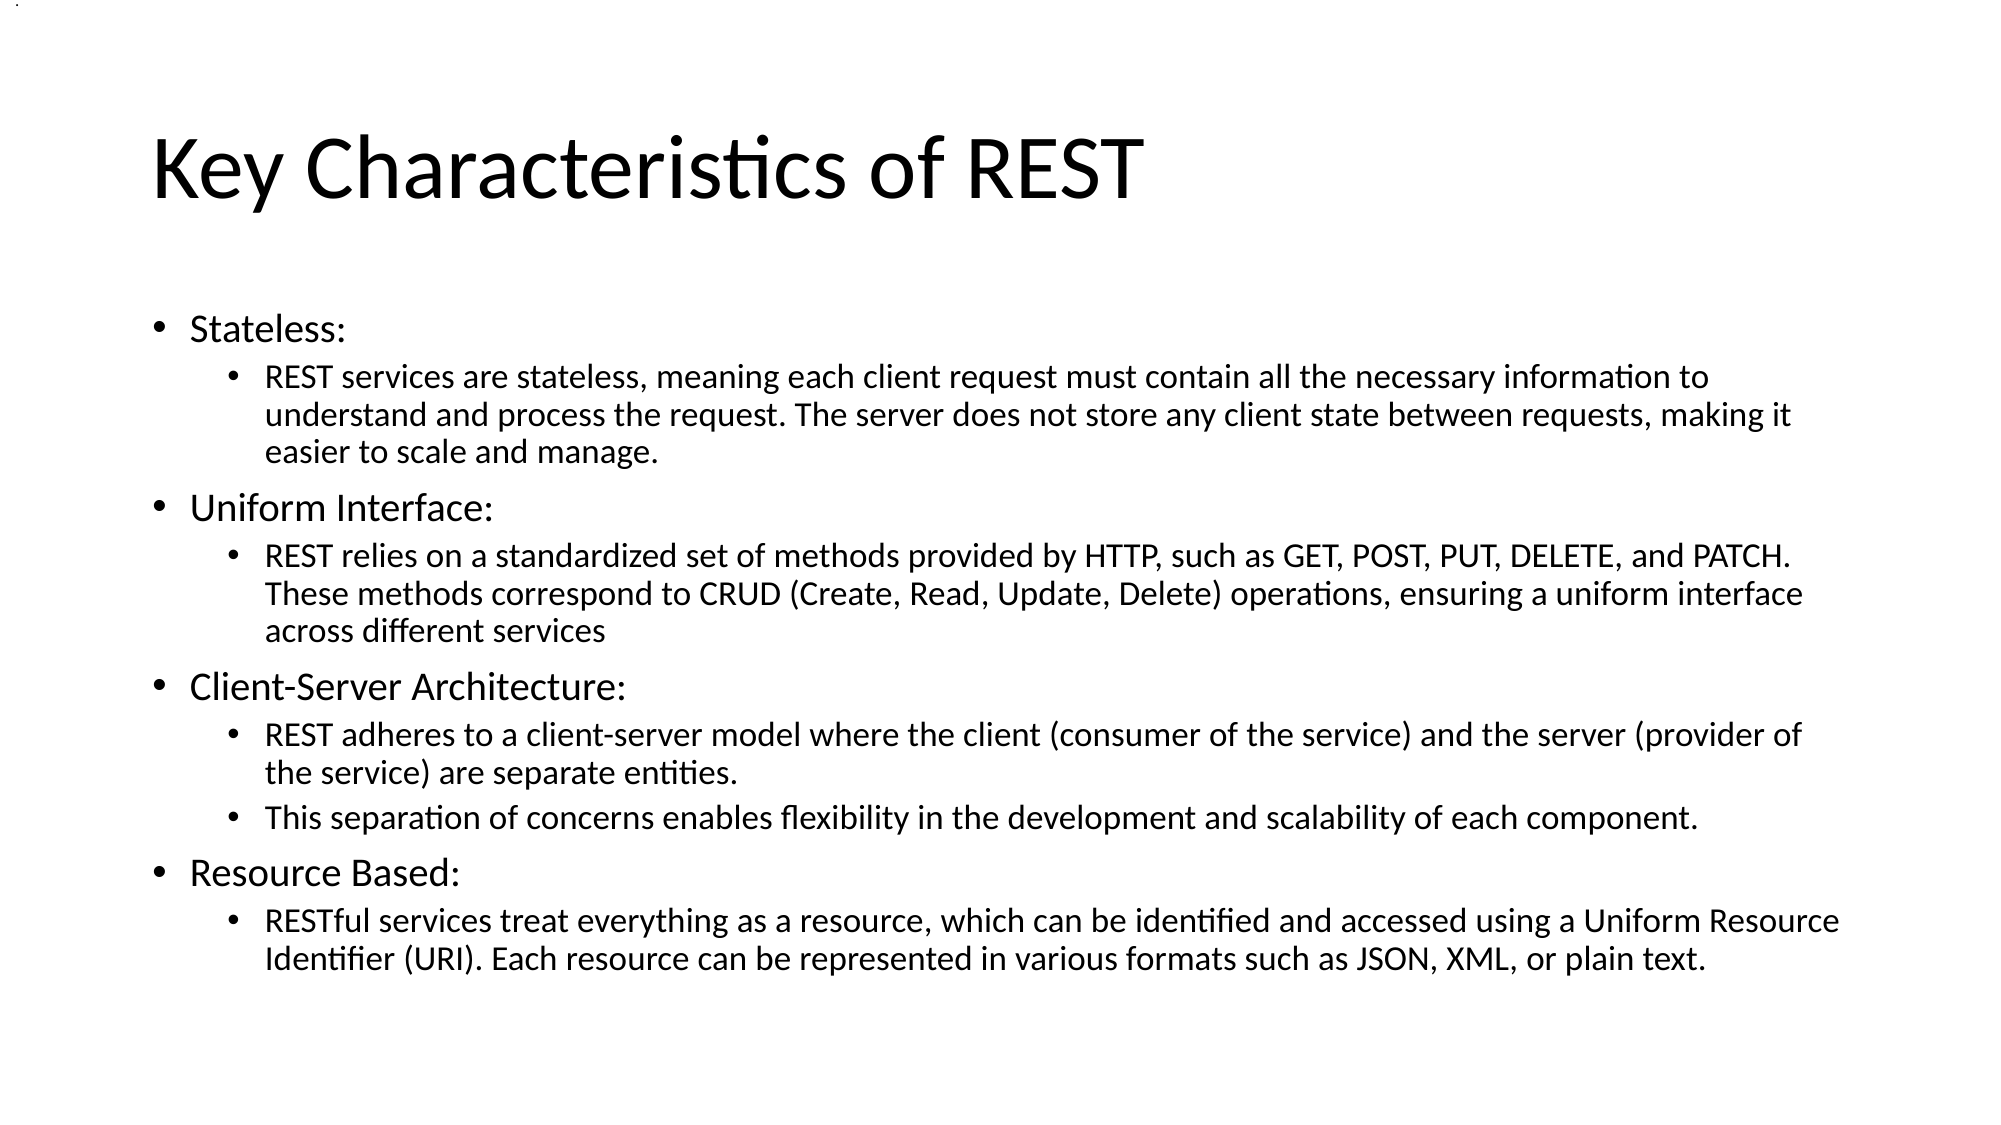

.
# Key Characteristics of REST
Stateless:
REST services are stateless, meaning each client request must contain all the necessary information to understand and process the request. The server does not store any client state between requests, making it easier to scale and manage.
Uniform Interface:
REST relies on a standardized set of methods provided by HTTP, such as GET, POST, PUT, DELETE, and PATCH. These methods correspond to CRUD (Create, Read, Update, Delete) operations, ensuring a uniform interface across different services
Client-Server Architecture:
REST adheres to a client-server model where the client (consumer of the service) and the server (provider of the service) are separate entities.
This separation of concerns enables flexibility in the development and scalability of each component.
Resource Based:
RESTful services treat everything as a resource, which can be identified and accessed using a Uniform Resource Identifier (URI). Each resource can be represented in various formats such as JSON, XML, or plain text.